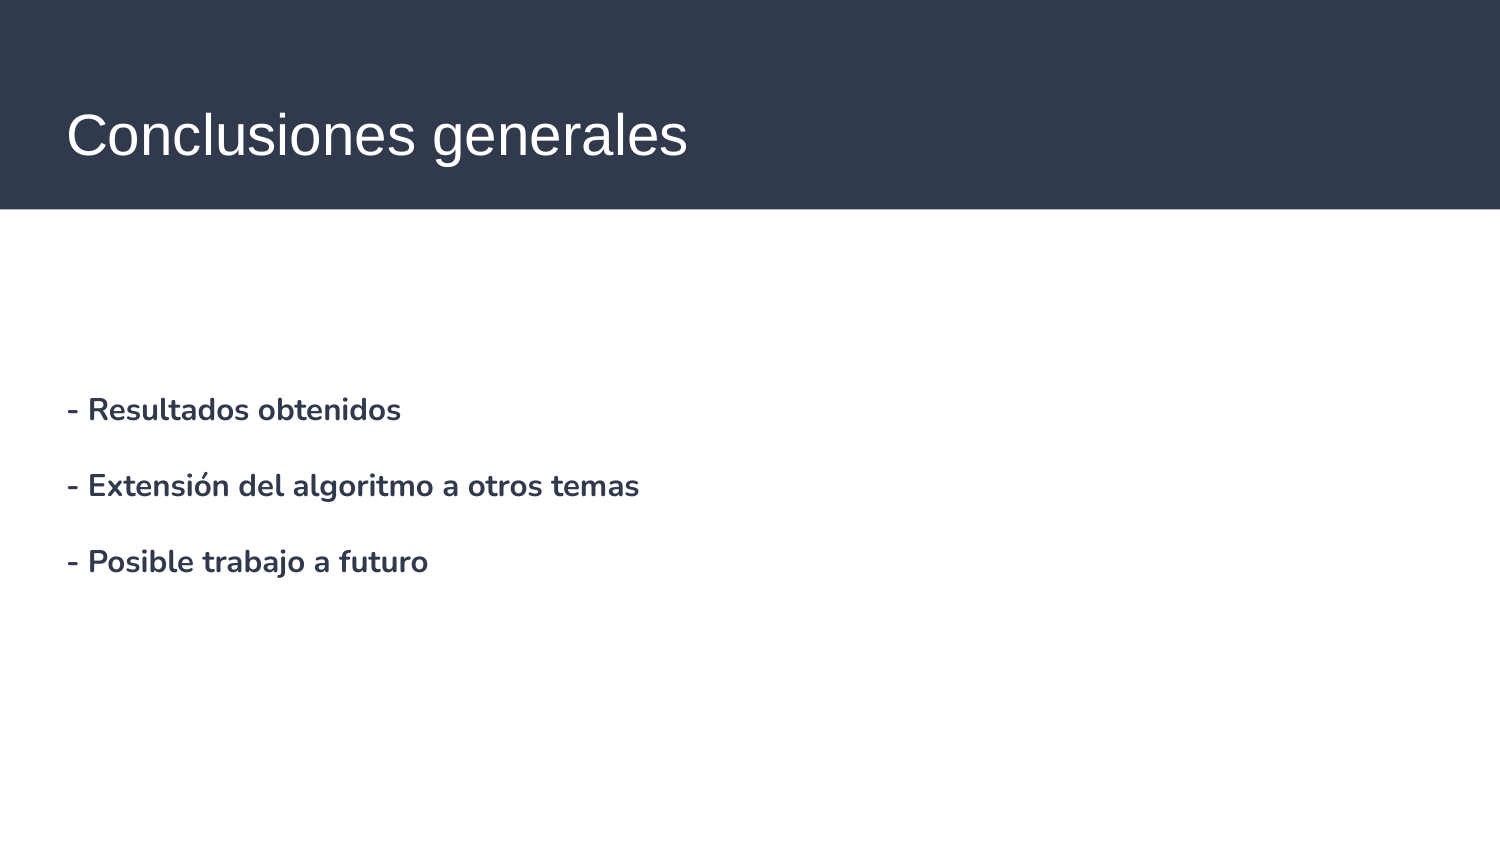

# Conclusiones generales
- Resultados obtenidos
- Extensión del algoritmo a otros temas
- Posible trabajo a futuro